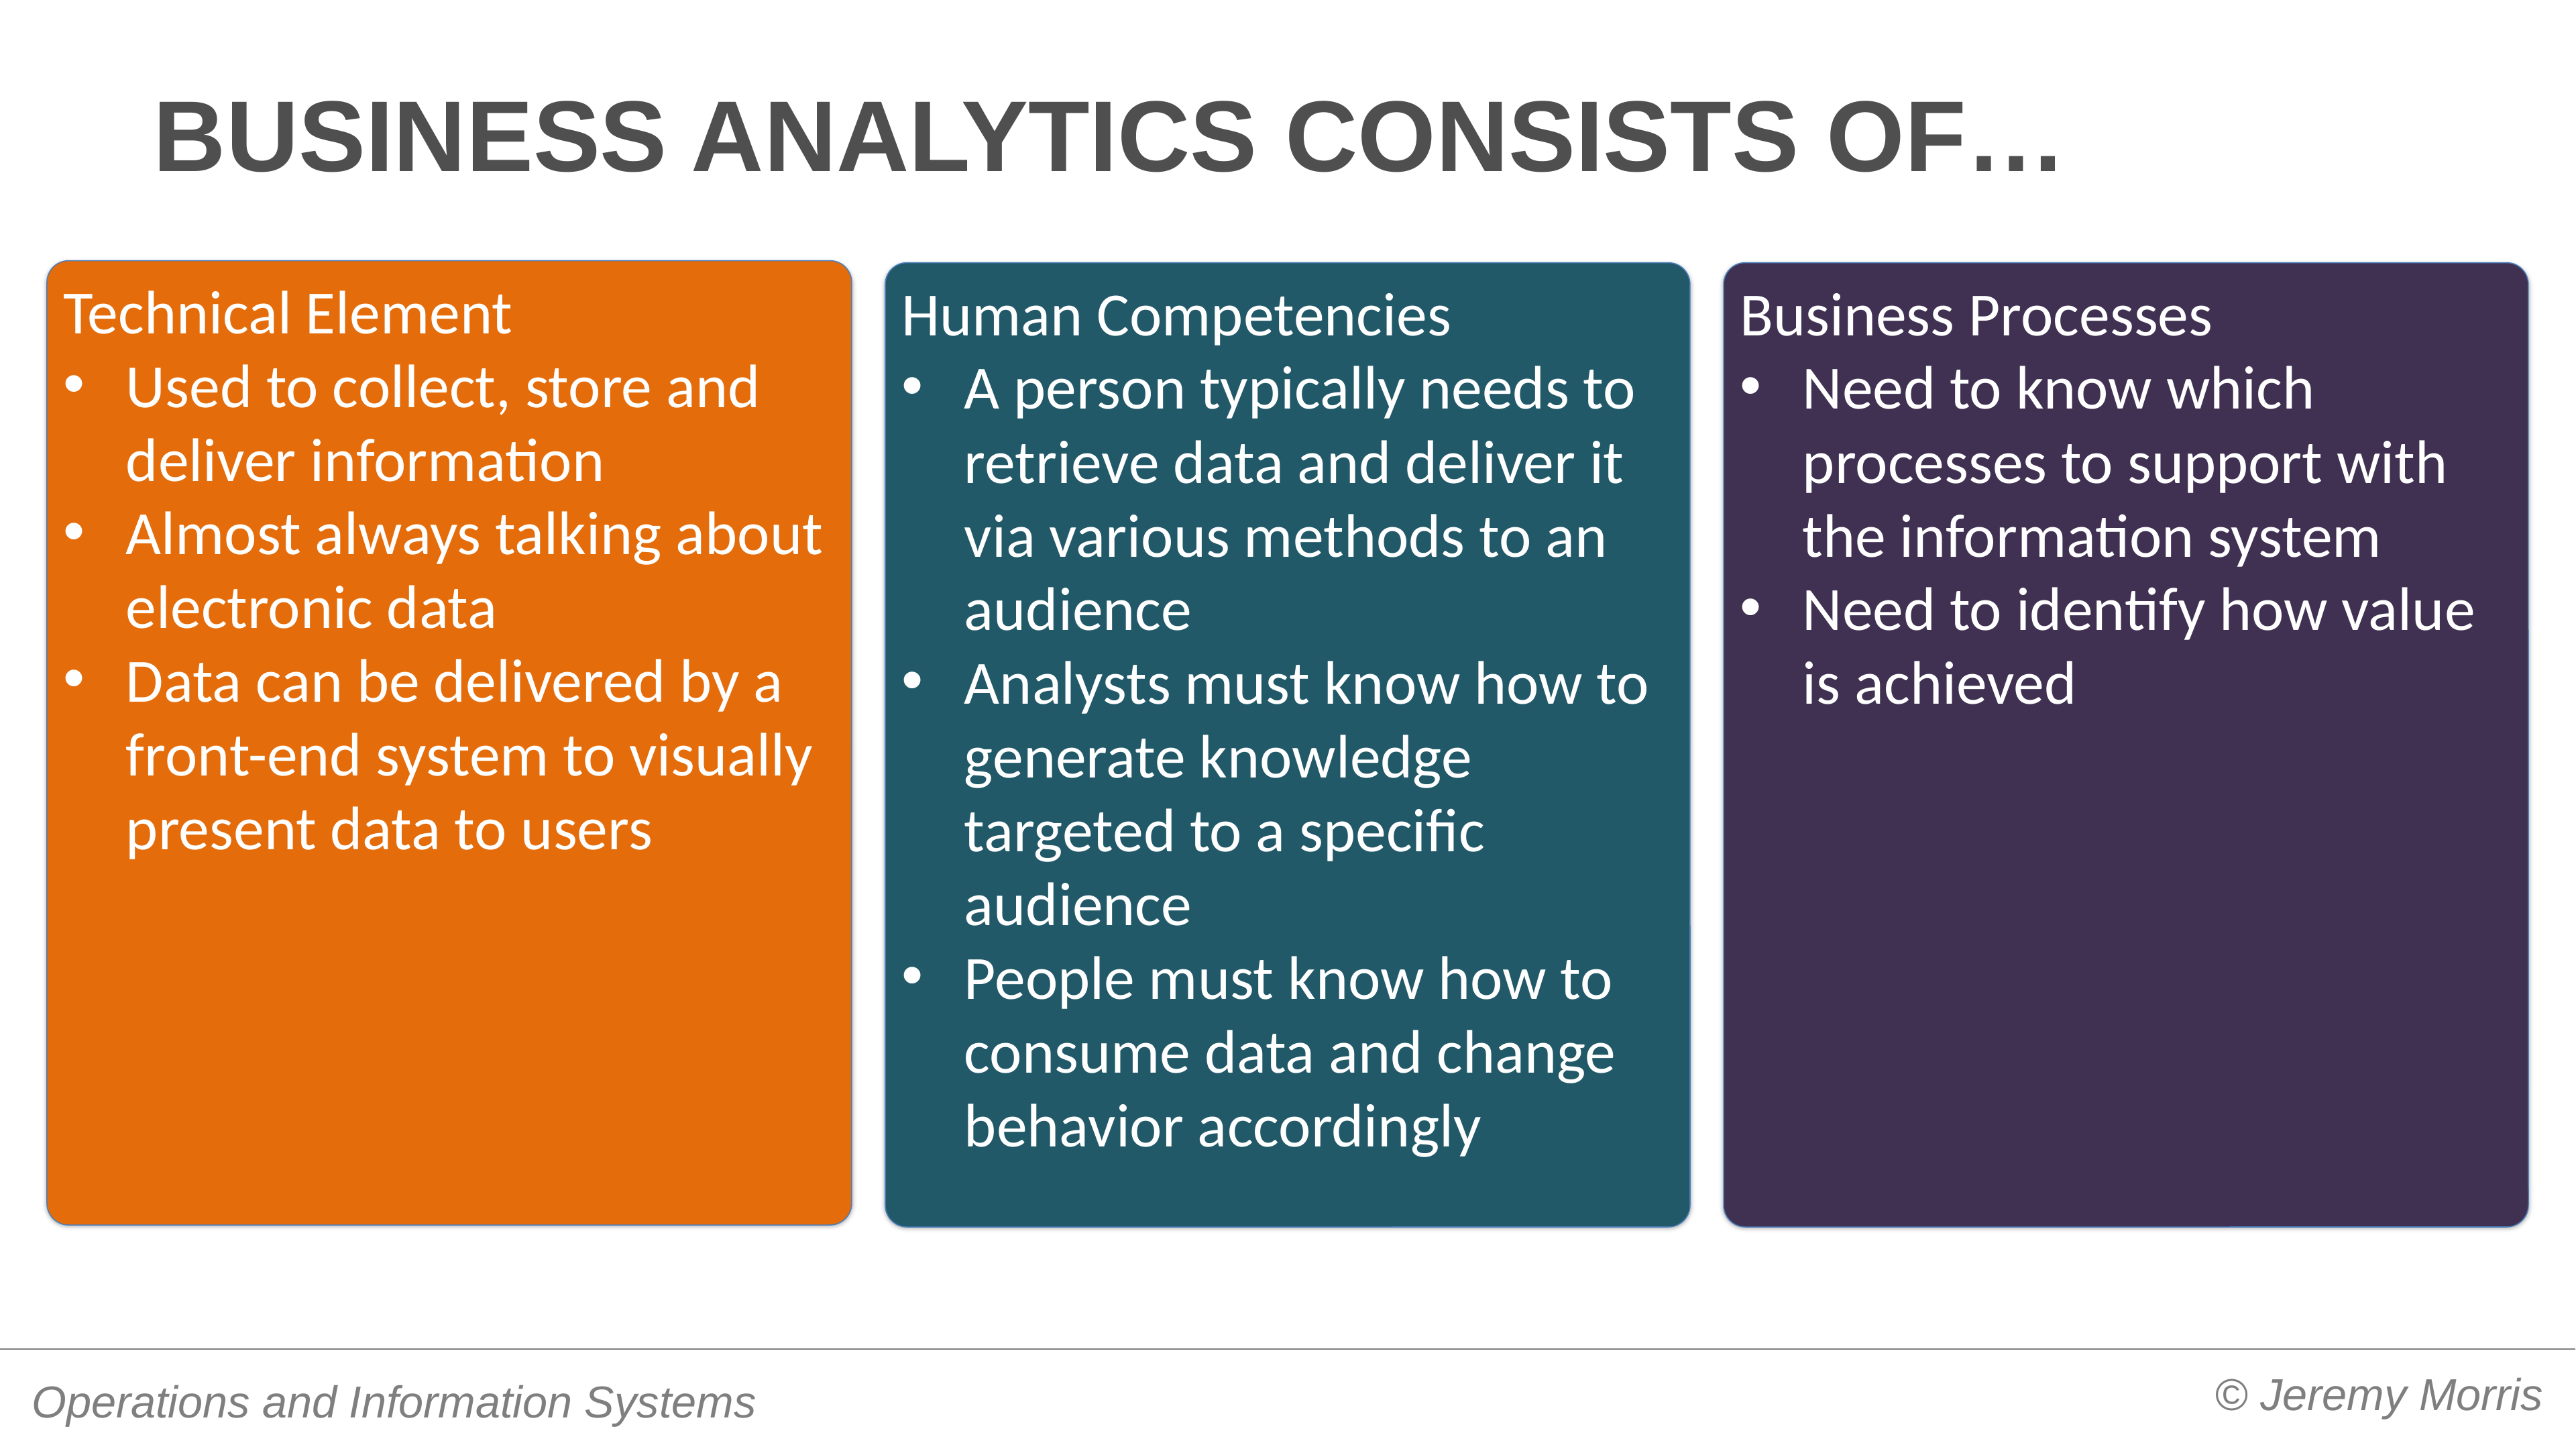

# Business analytics consists of…
Technical Element
Used to collect, store and deliver information
Almost always talking about electronic data
Data can be delivered by a front-end system to visually present data to users
Human Competencies
A person typically needs to retrieve data and deliver it via various methods to an audience
Analysts must know how to generate knowledge targeted to a specific audience
People must know how to consume data and change behavior accordingly
Business Processes
Need to know which processes to support with the information system
Need to identify how value is achieved